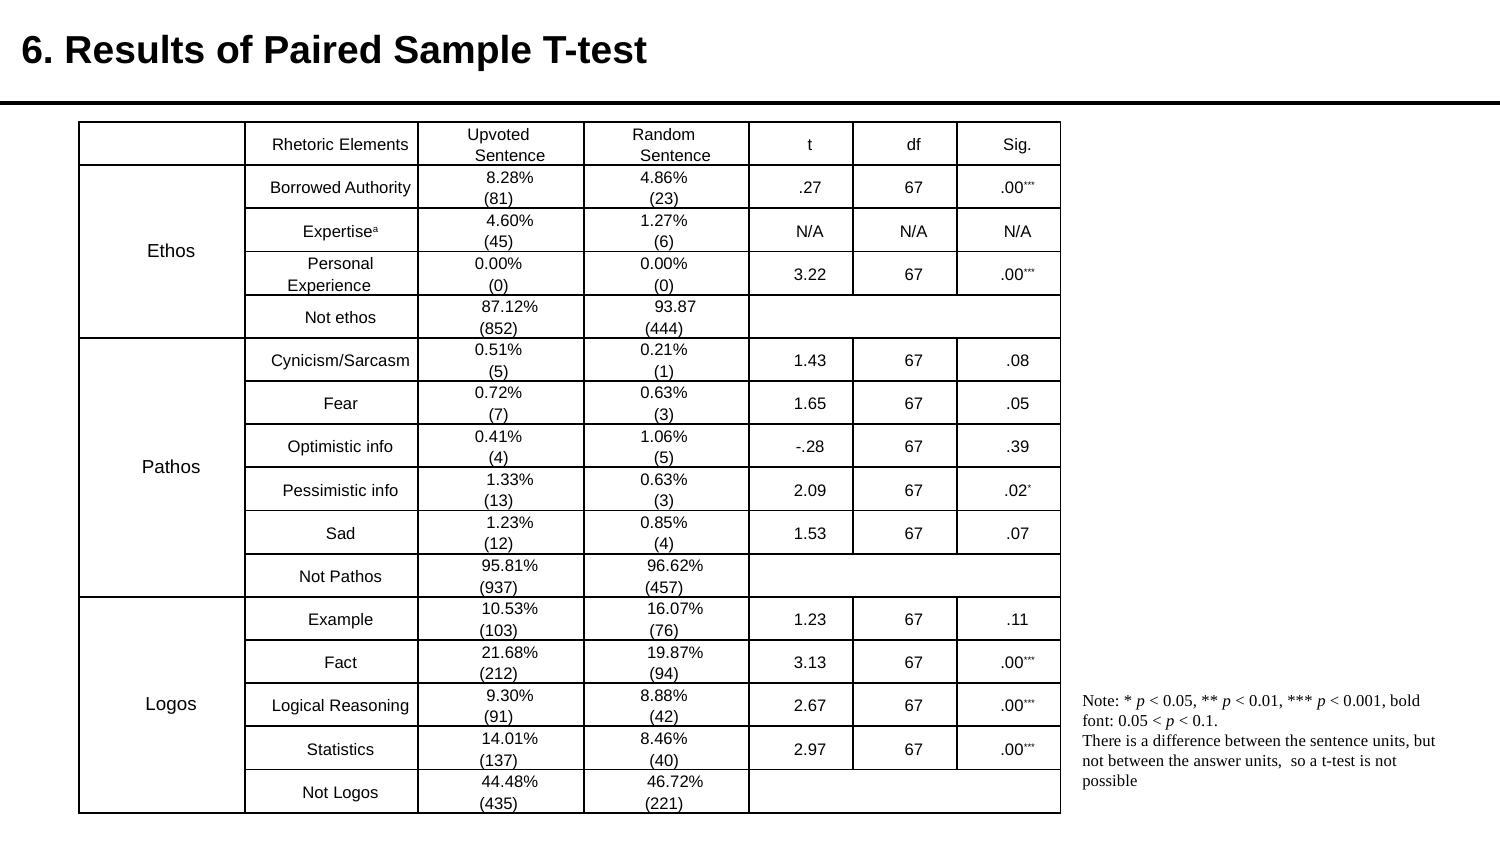

6. Results of Paired Sample T-test
|  | Rhetoric Elements | Upvoted Sentence | Random Sentence | t | df | Sig. |
| --- | --- | --- | --- | --- | --- | --- |
| Ethos | Borrowed Authority | 8.28% (81) | 4.86% (23) | .27 | 67 | .00\*\*\* |
|  | Expertisea | 4.60% (45) | 1.27% (6) | N/A | N/A | N/A |
|  | Personal Experience | 0.00% (0) | 0.00% (0) | 3.22 | 67 | .00\*\*\* |
|  | Not ethos | 87.12% (852) | 93.87 (444) |  |  |  |
| Pathos | Cynicism/Sarcasm | 0.51% (5) | 0.21% (1) | 1.43 | 67 | .08 |
|  | Fear | 0.72% (7) | 0.63% (3) | 1.65 | 67 | .05 |
|  | Optimistic info | 0.41% (4) | 1.06% (5) | -.28 | 67 | .39 |
|  | Pessimistic info | 1.33% (13) | 0.63% (3) | 2.09 | 67 | .02\* |
|  | Sad | 1.23% (12) | 0.85% (4) | 1.53 | 67 | .07 |
|  | Not Pathos | 95.81% (937) | 96.62% (457) |  |  |  |
| Logos | Example | 10.53% (103) | 16.07% (76) | 1.23 | 67 | .11 |
|  | Fact | 21.68% (212) | 19.87% (94) | 3.13 | 67 | .00\*\*\* |
|  | Logical Reasoning | 9.30% (91) | 8.88% (42) | 2.67 | 67 | .00\*\*\* |
|  | Statistics | 14.01% (137) | 8.46% (40) | 2.97 | 67 | .00\*\*\* |
|  | Not Logos | 44.48% (435) | 46.72% (221) |  |  |  |
Note: * p < 0.05, ** p < 0.01, *** p < 0.001, bold font: 0.05 < p < 0.1.
There is a difference between the sentence units, but not between the answer units,  so a t-test is not possible